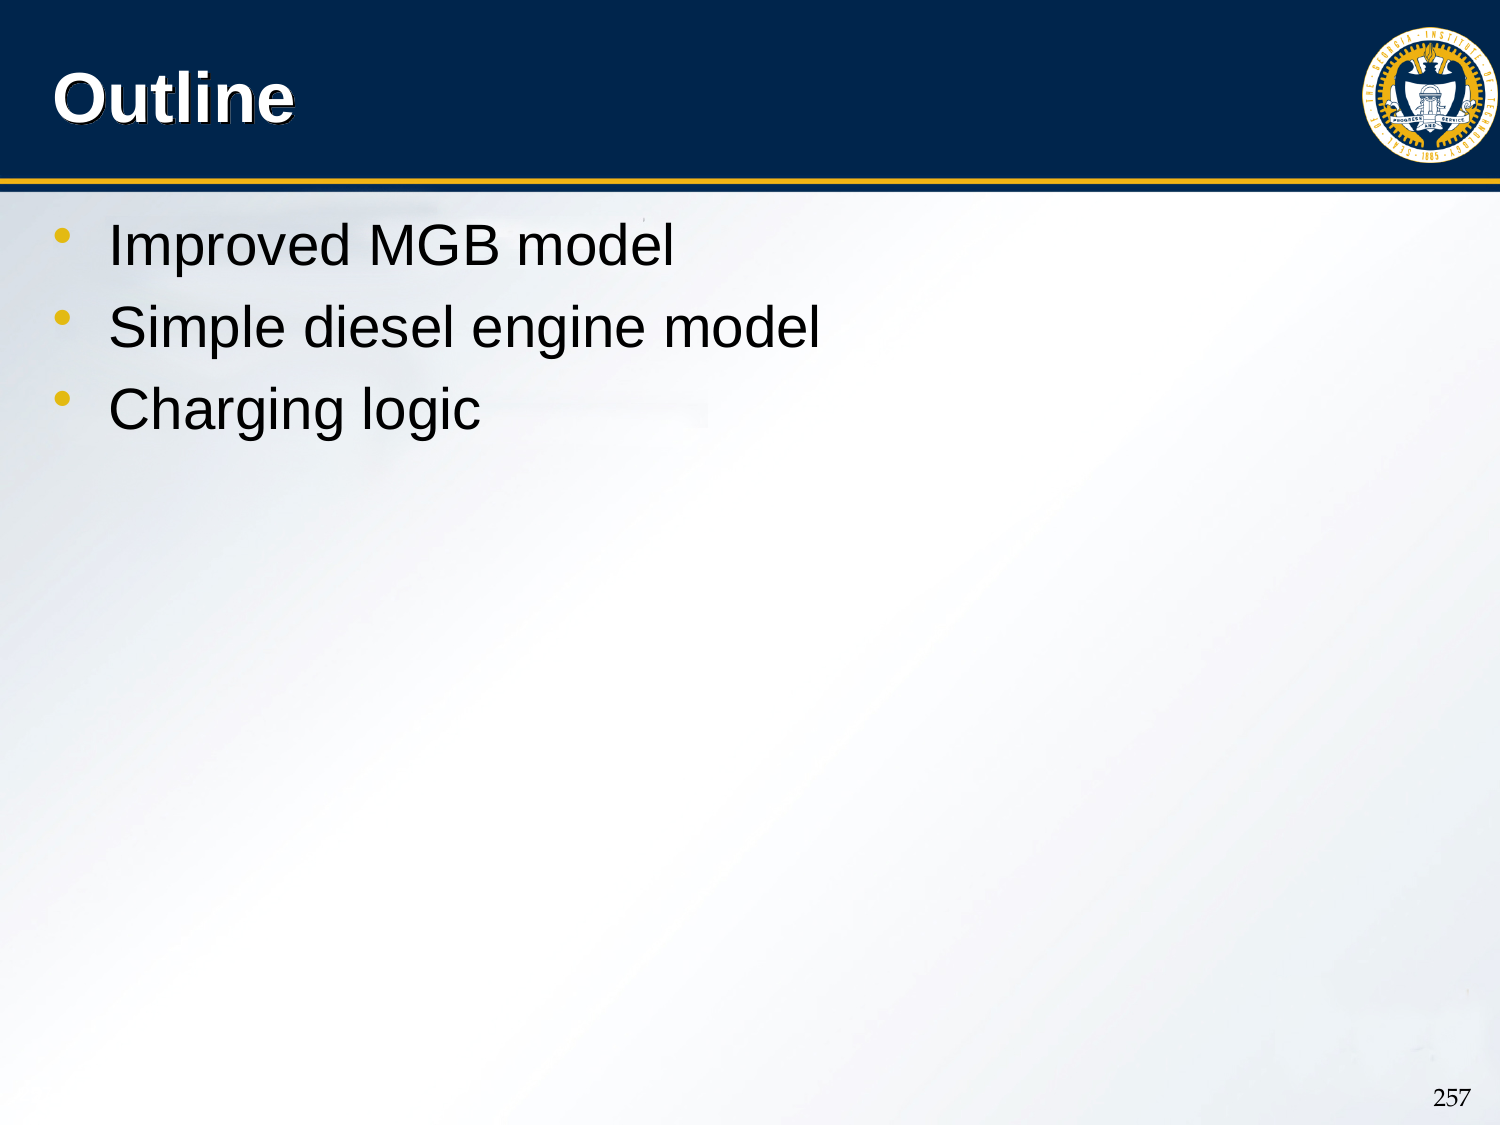

# Outline

Improved MGB model
Simple diesel engine model
Charging logic